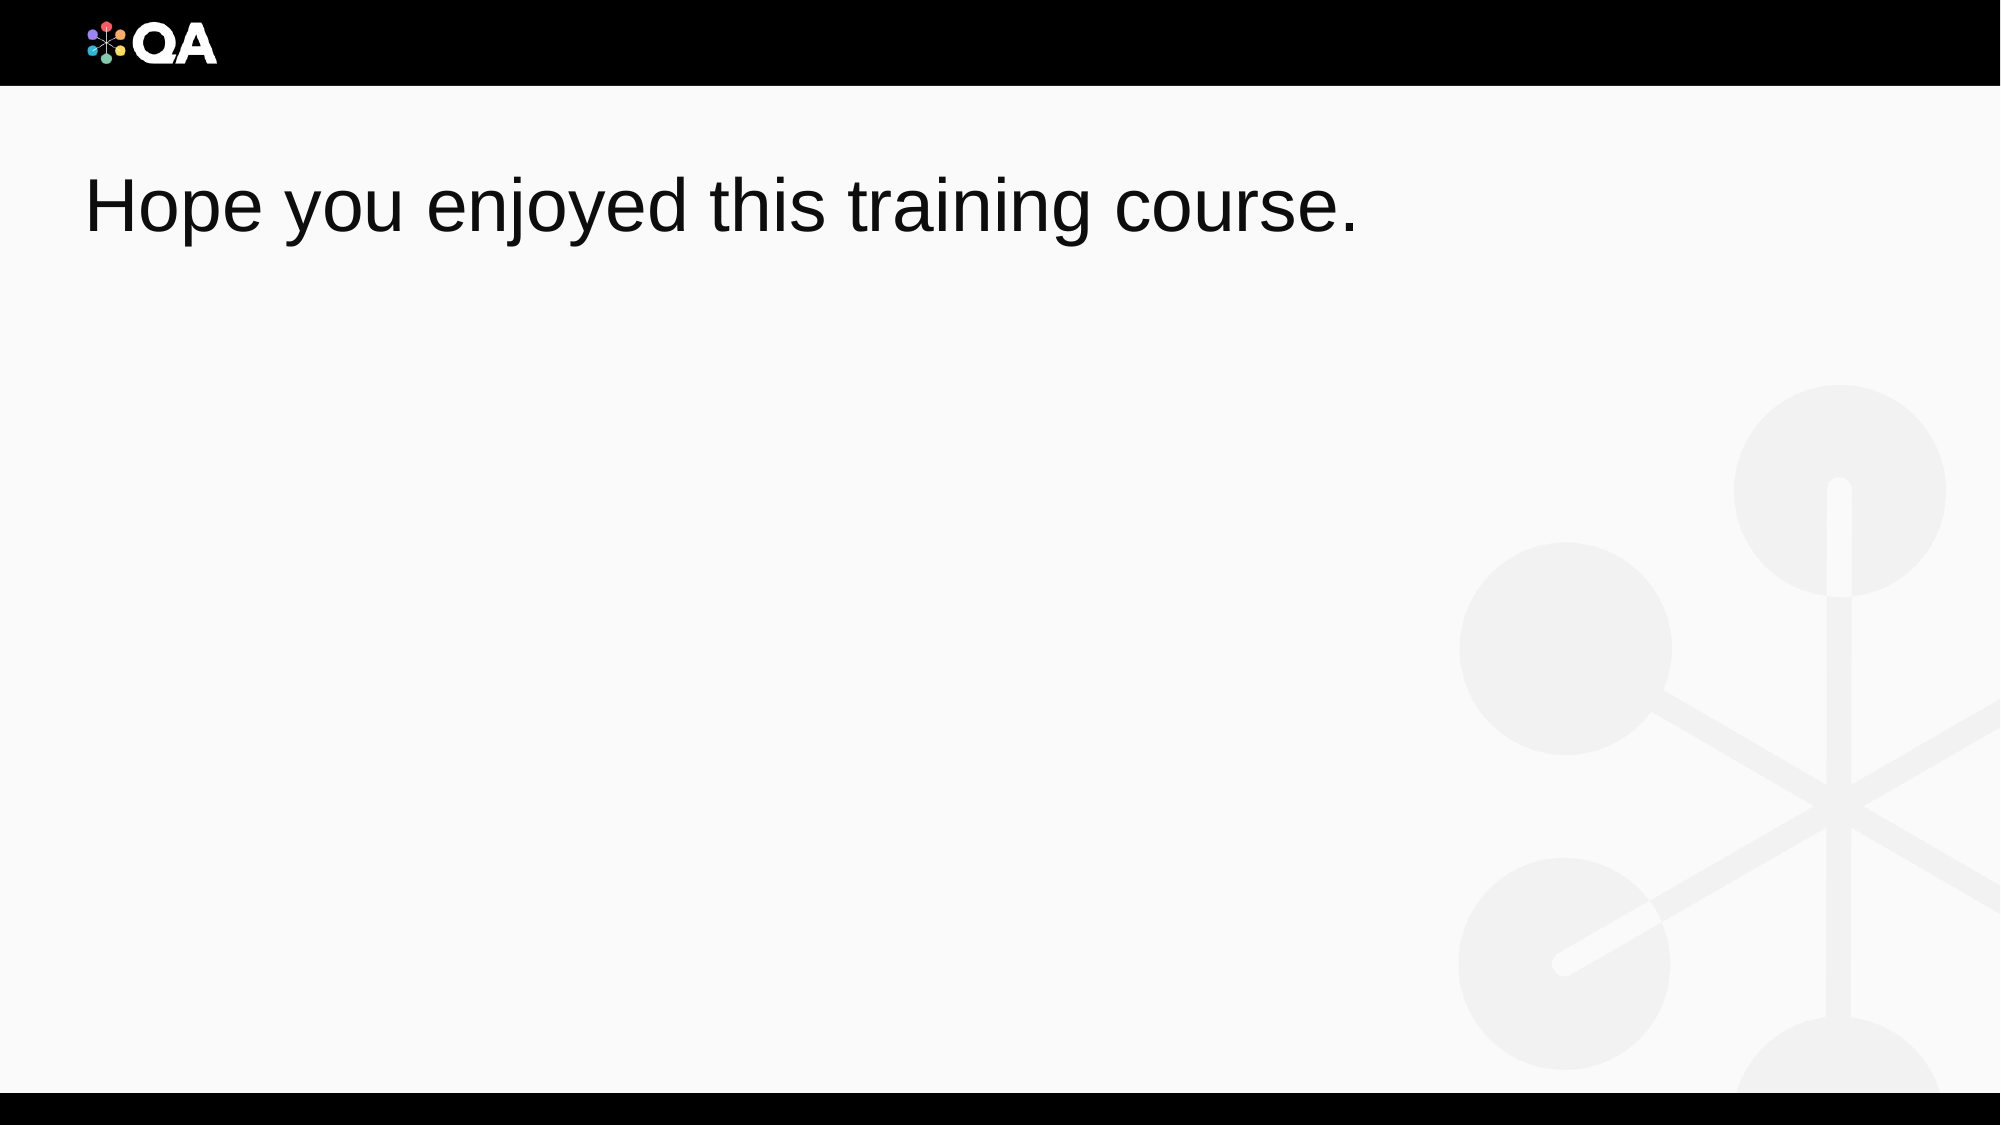

# Hope you enjoyed this training course.